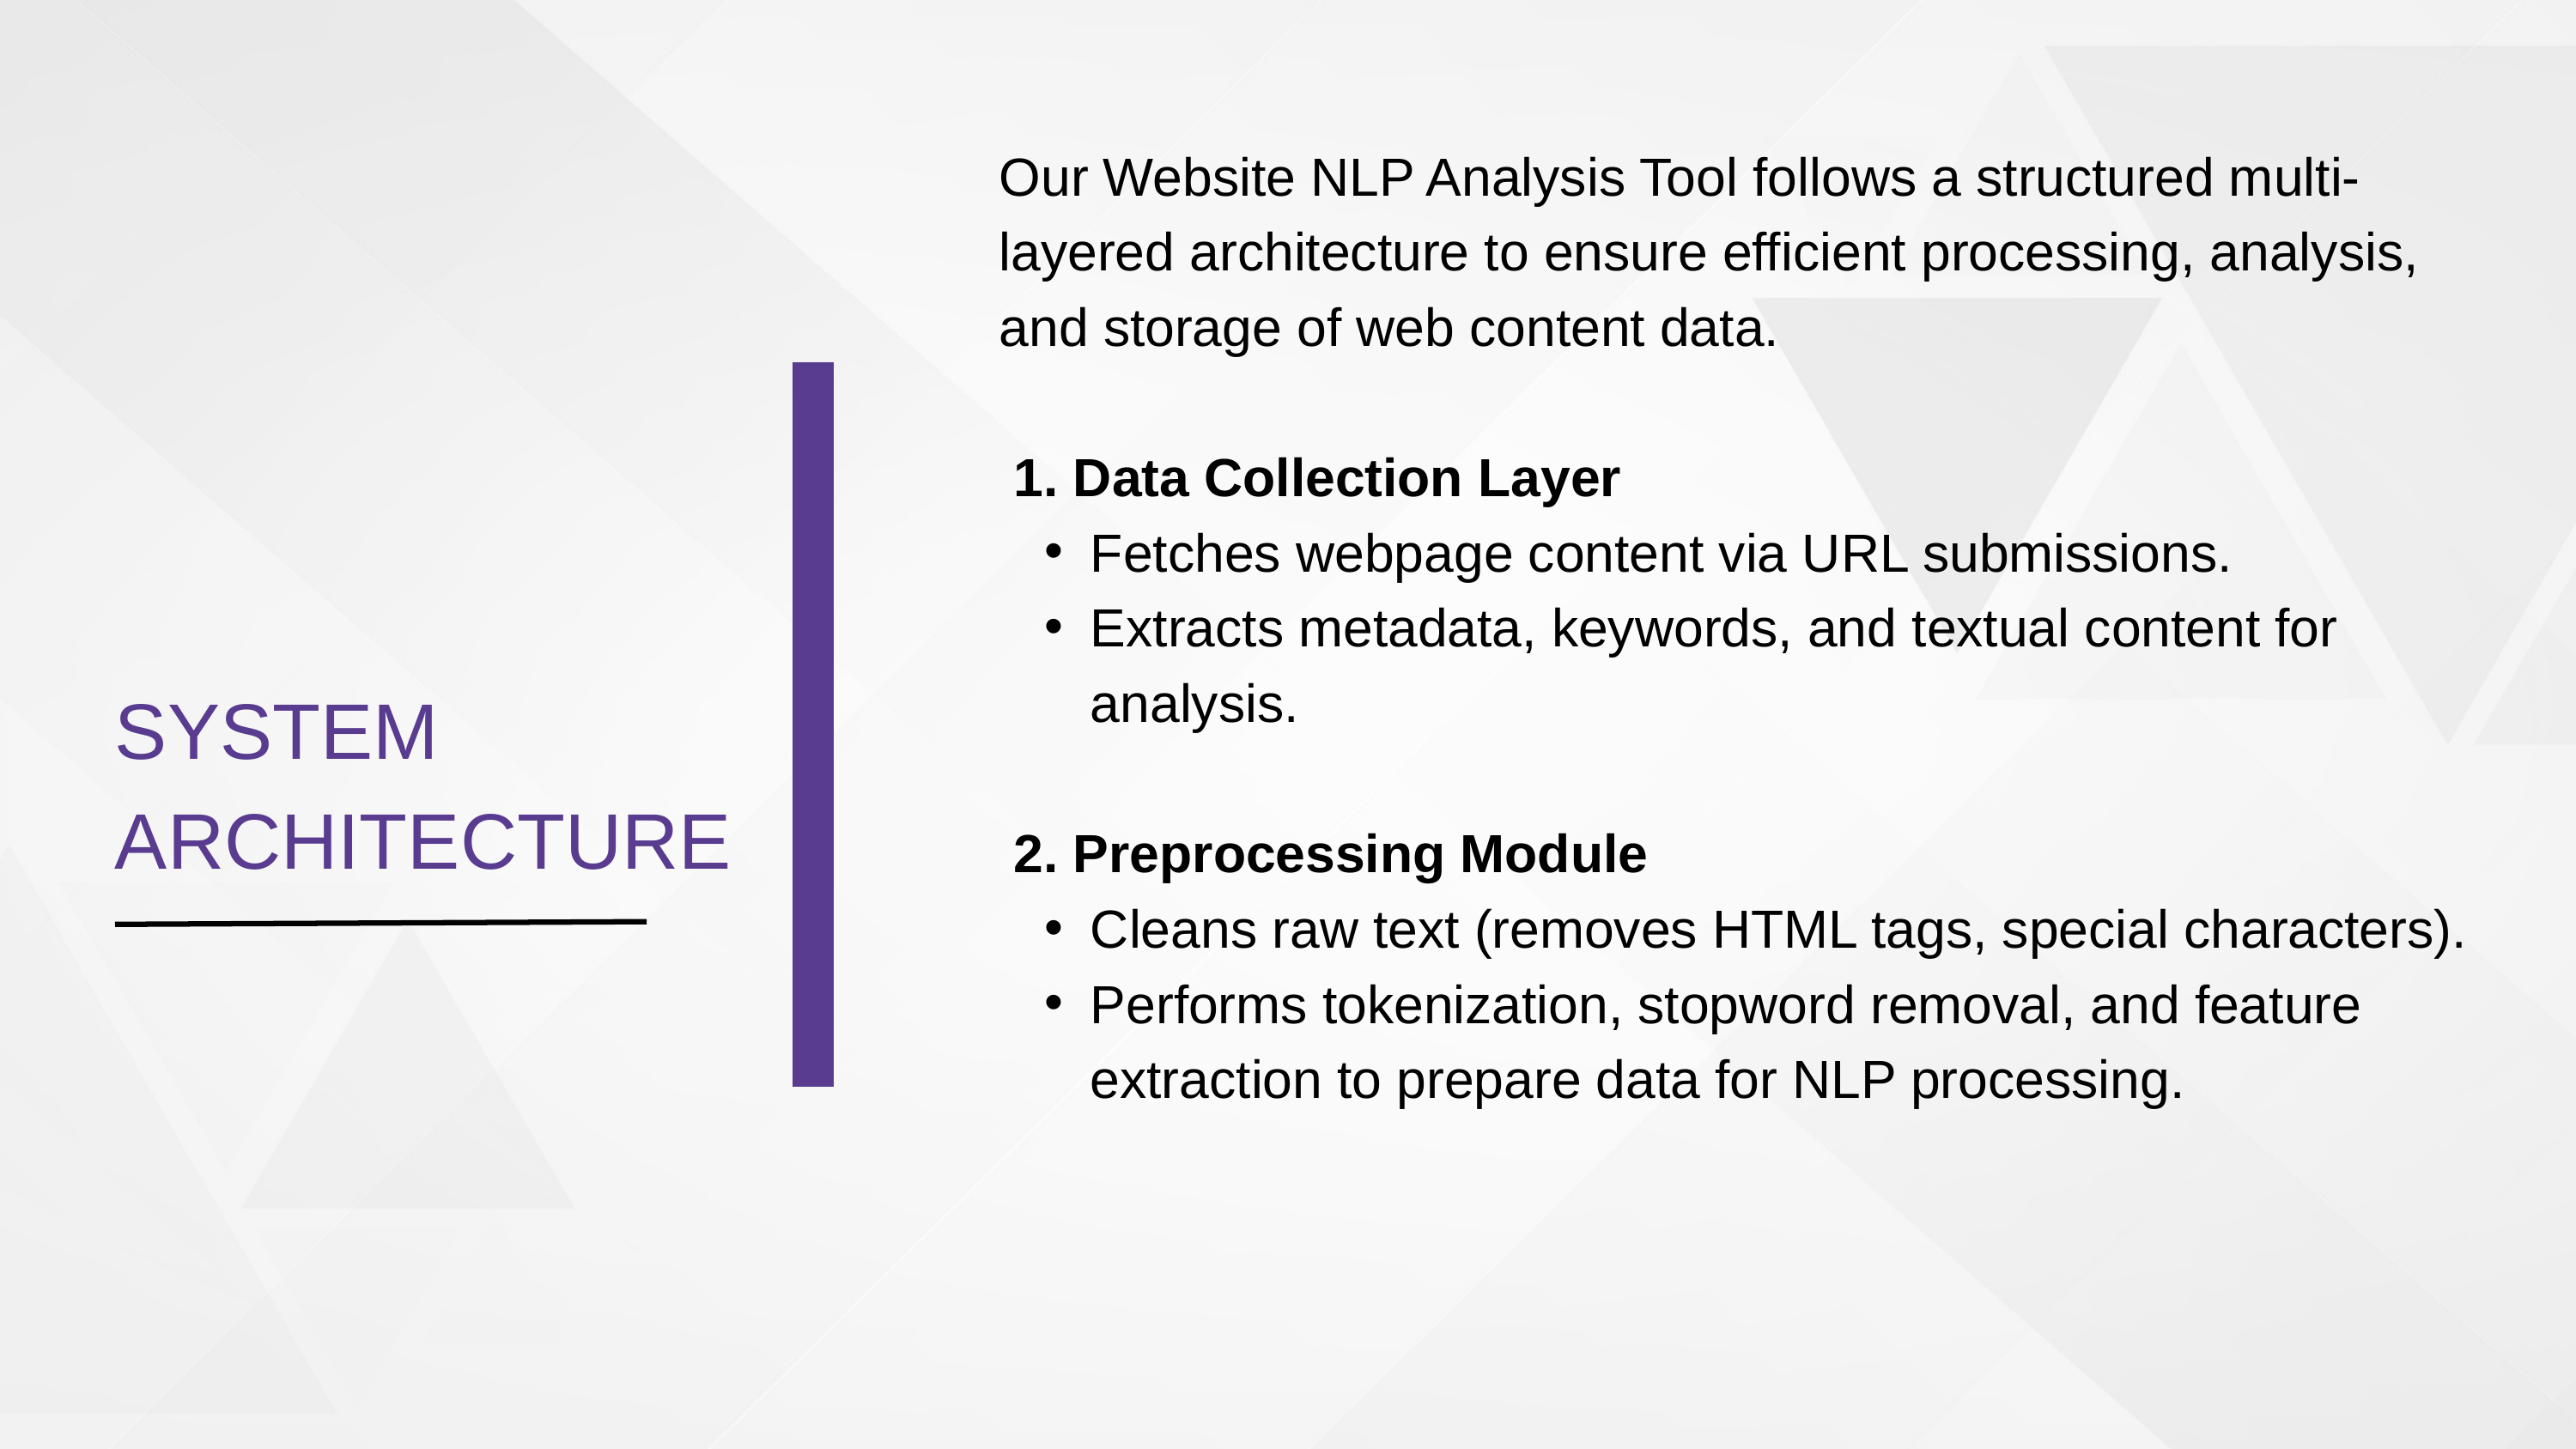

Our Website NLP Analysis Tool follows a structured multi-layered architecture to ensure efficient processing, analysis, and storage of web content data.

 1. Data Collection Layer
Fetches webpage content via URL submissions.
Extracts metadata, keywords, and textual content for analysis.

 2. Preprocessing Module
Cleans raw text (removes HTML tags, special characters).
Performs tokenization, stopword removal, and feature extraction to prepare data for NLP processing.

SYSTEM ARCHITECTURE